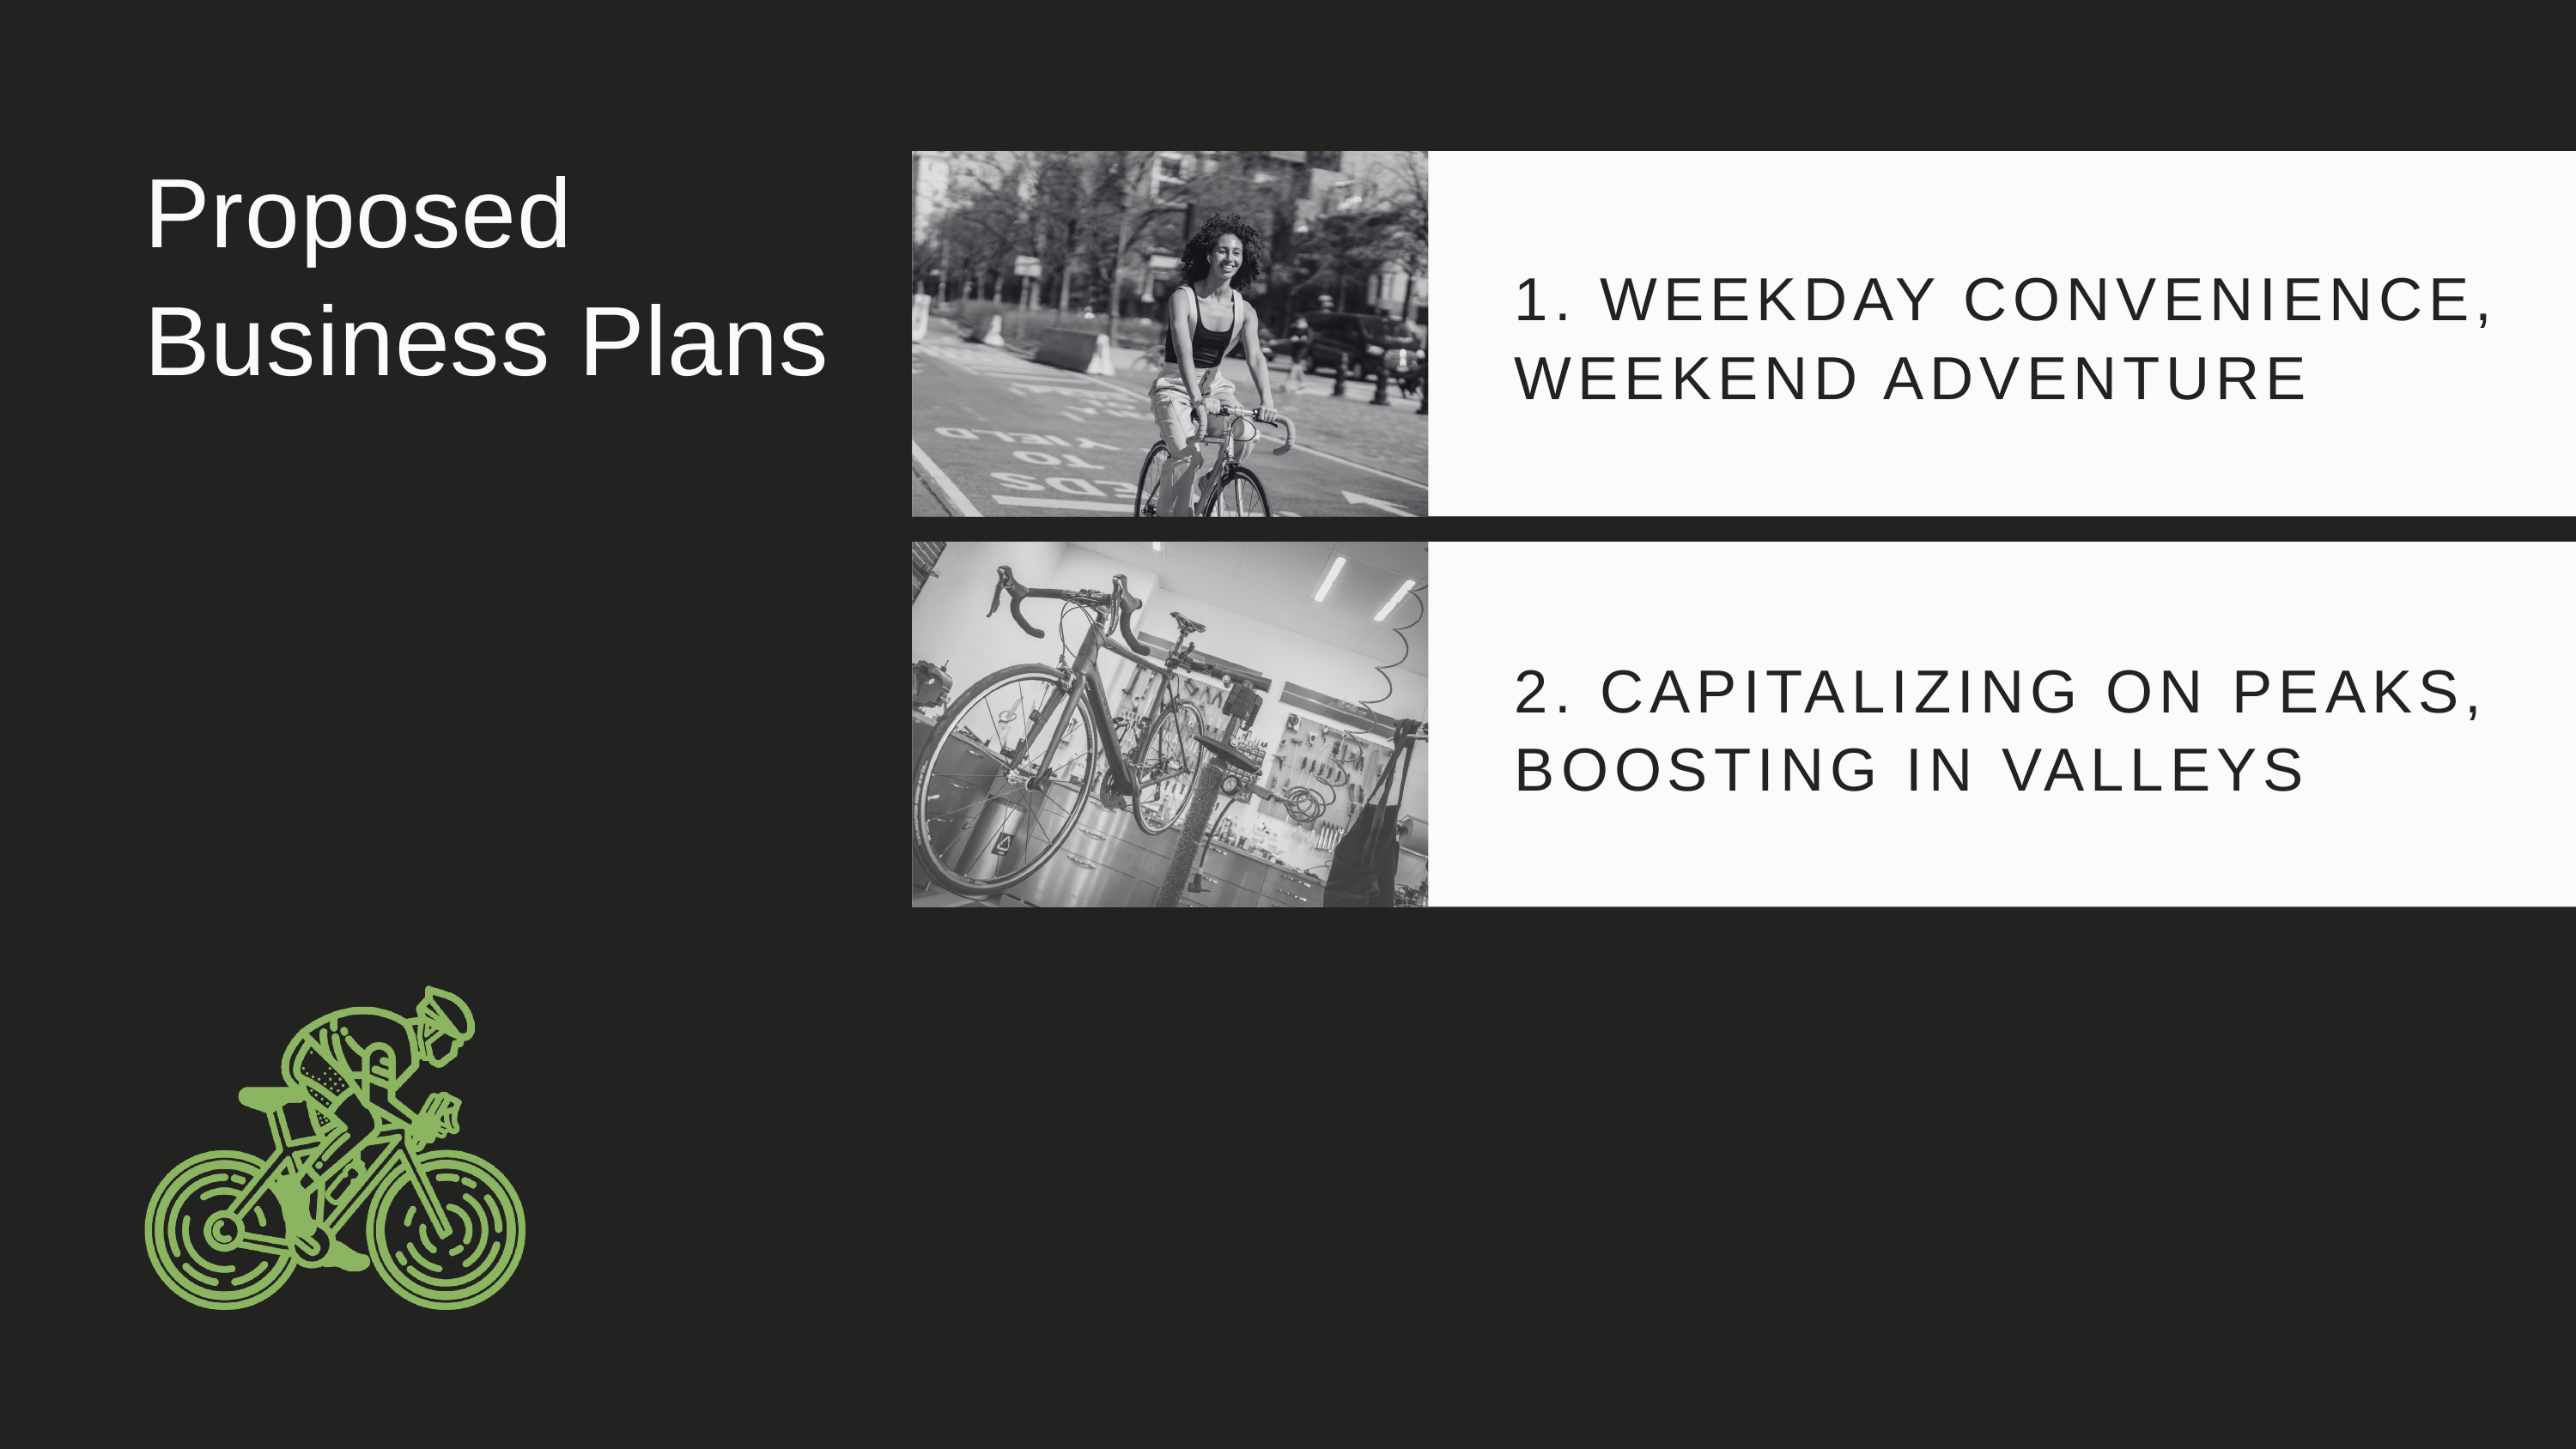

Proposed Business Plans

1. WEEKDAY CONVENIENCE, WEEKEND ADVENTURE

2. CAPITALIZING ON PEAKS, BOOSTING IN VALLEYS